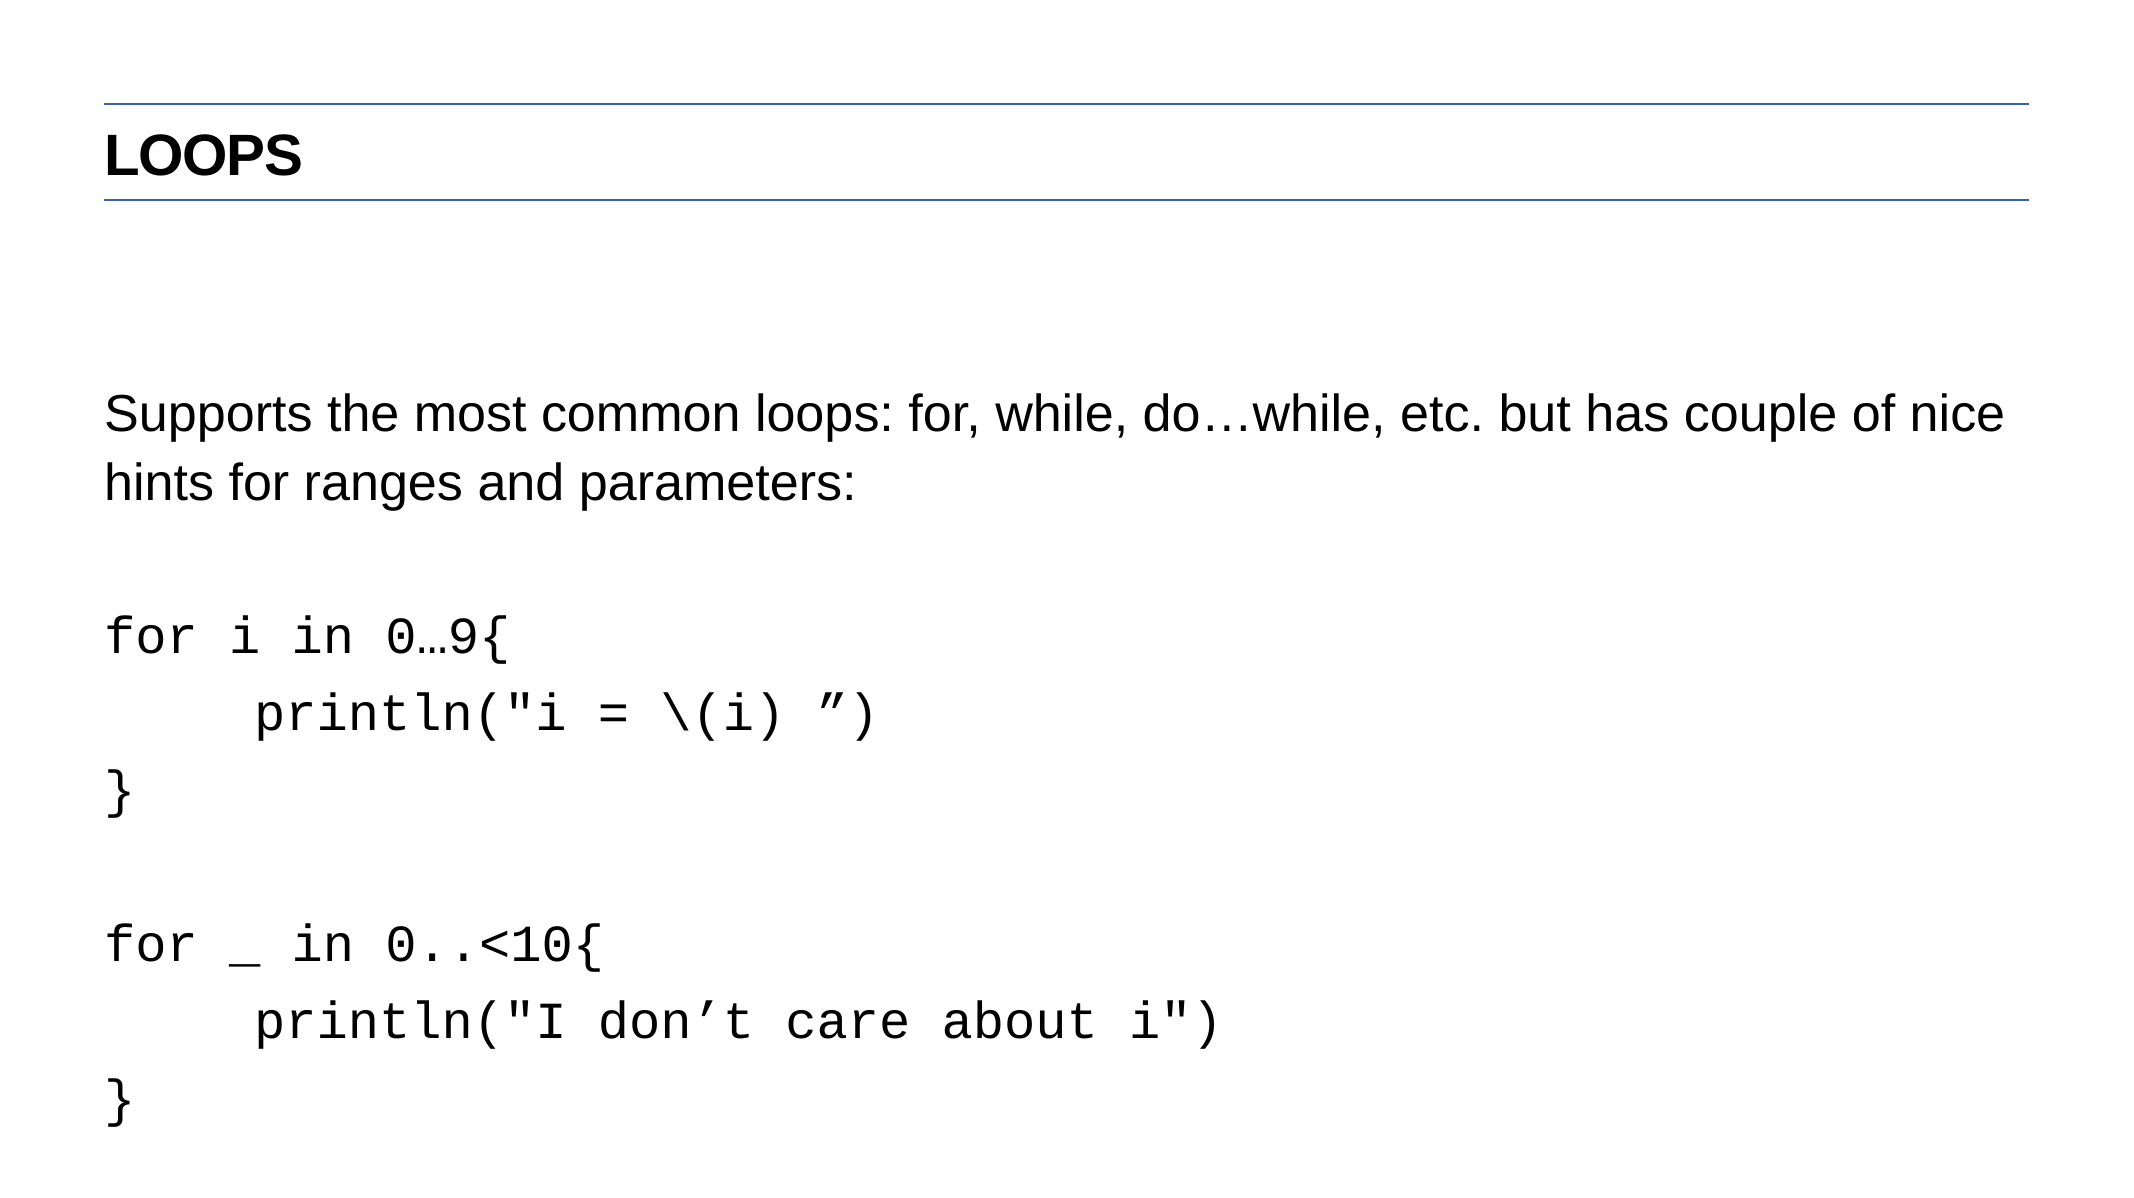

loops

Supports the most common loops: for, while, do…while, etc. but has couple of nice hints for ranges and parameters:

for i in 0…9{
	println("i = \(i) ”)
}

for _ in 0..<10{
	println("I don’t care about i")
}